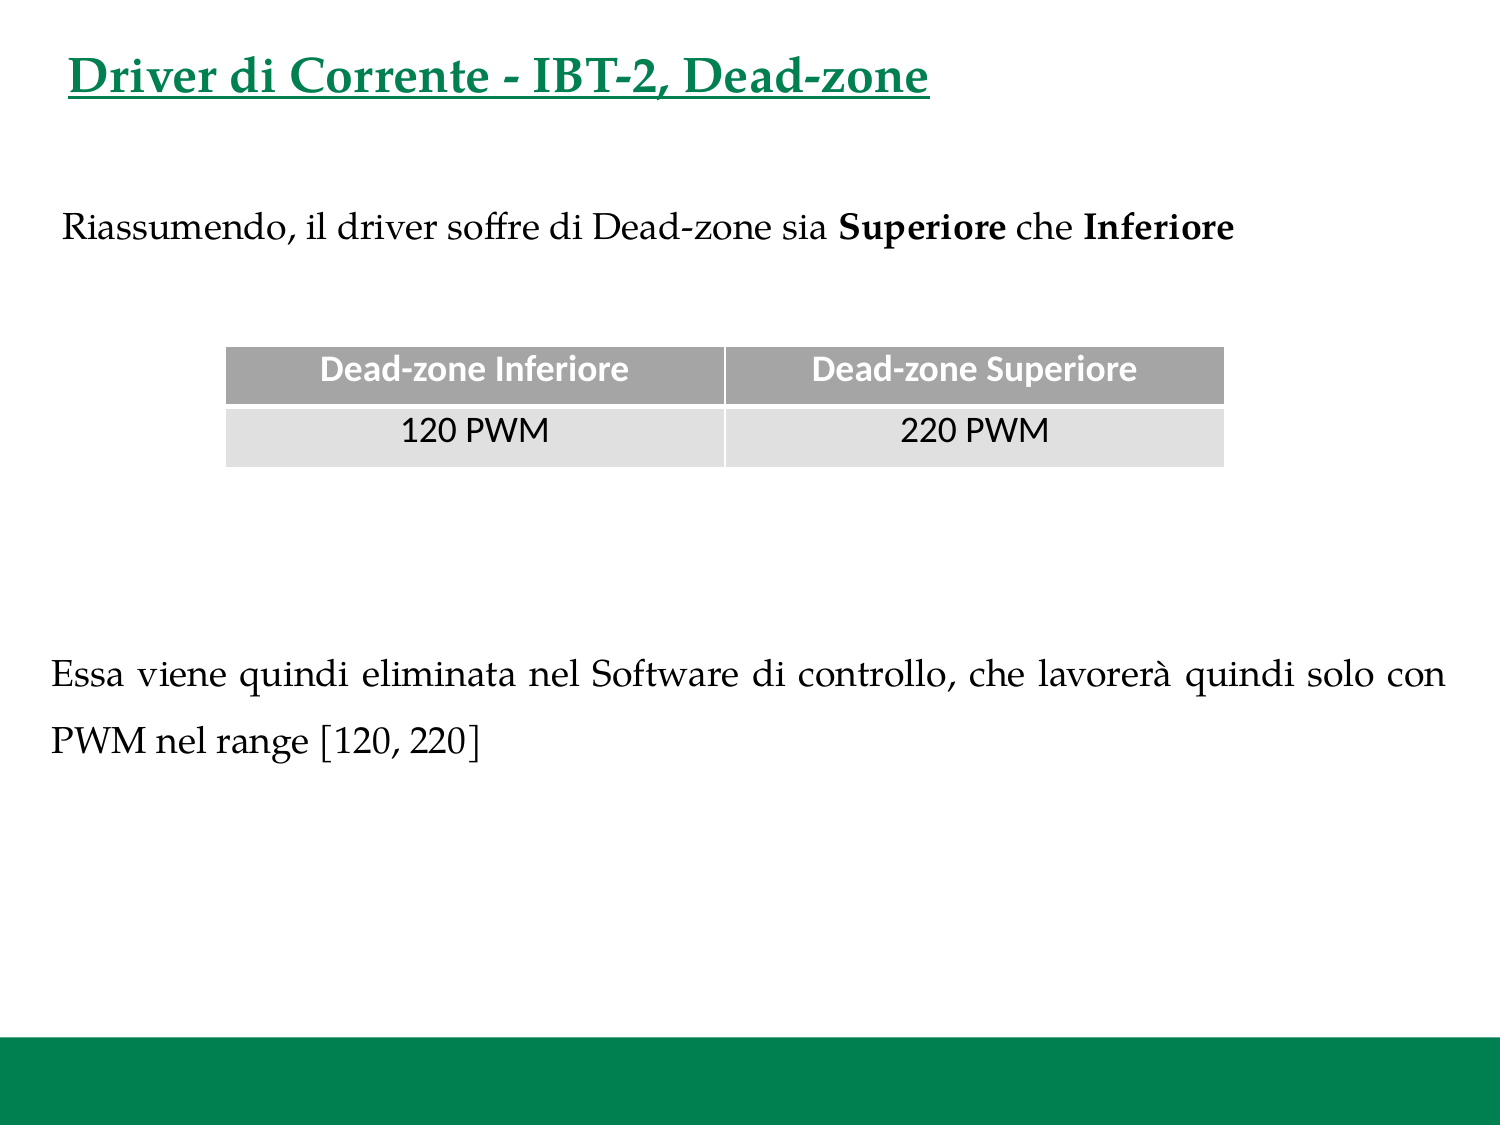

Driver di Corrente - IBT-2, Dead-zone
Riassumendo, il driver soffre di Dead-zone sia Superiore che Inferiore
| Dead-zone Inferiore | Dead-zone Superiore |
| --- | --- |
| 120 PWM | 220 PWM |

Essa viene quindi eliminata nel Software di controllo, che lavorerà quindi solo con PWM nel range [120, 220]